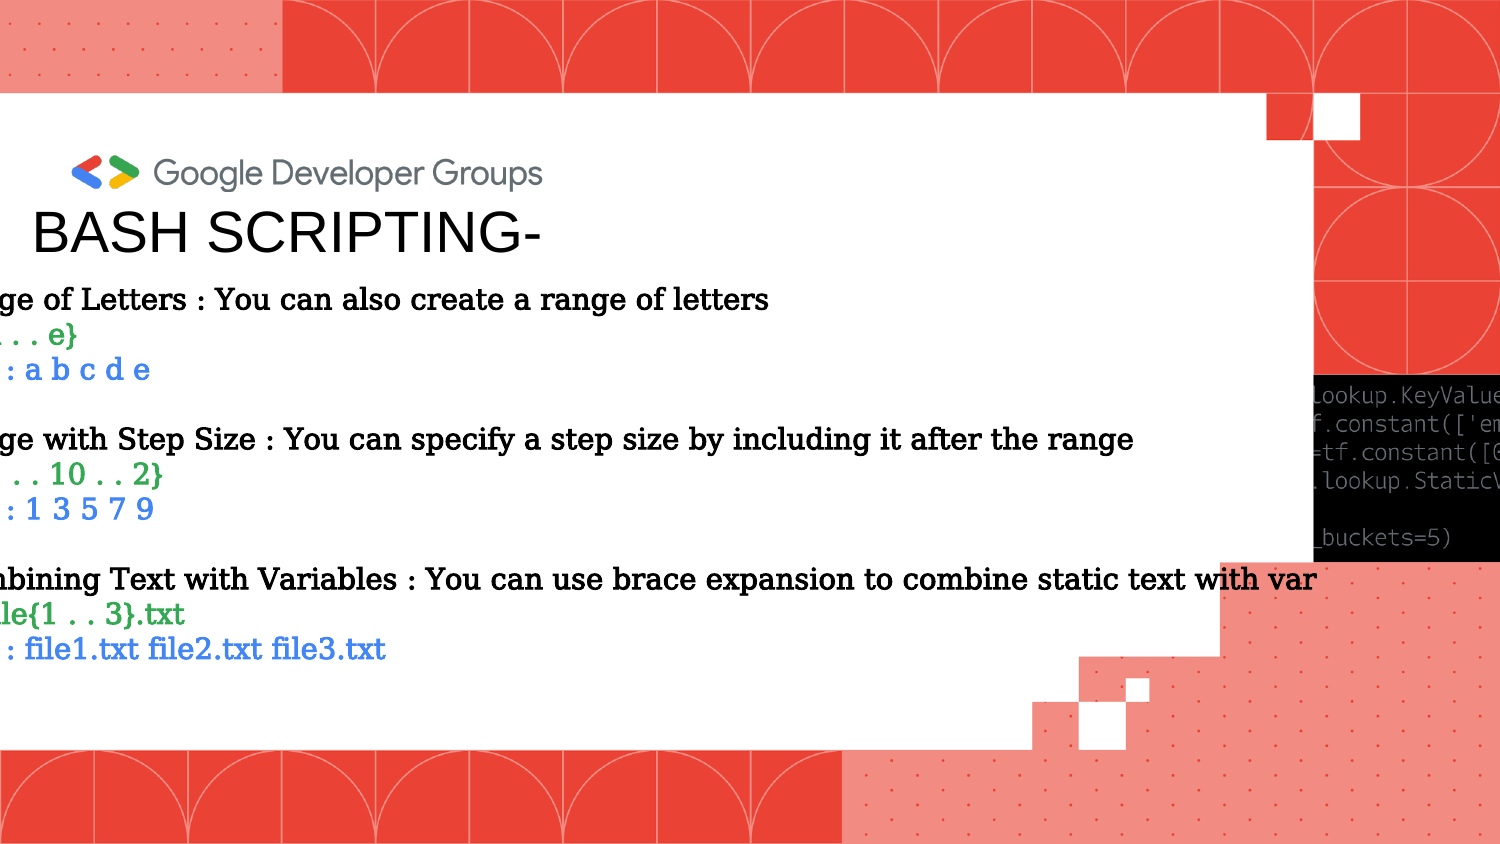

BASH SCRIPTING-
Range of Letters : You can also create a range of letters
echo {a . . e}
Output : a b c d e

Range with Step Size : You can specify a step size by including it after the range
echo {1 . . 10 . . 2}
Output : 1 3 5 7 9

Combining Text with Variables : You can use brace expansion to combine static text with var
echo  file{1 . . 3}.txt
Output : file1.txt file2.txt file3.txt